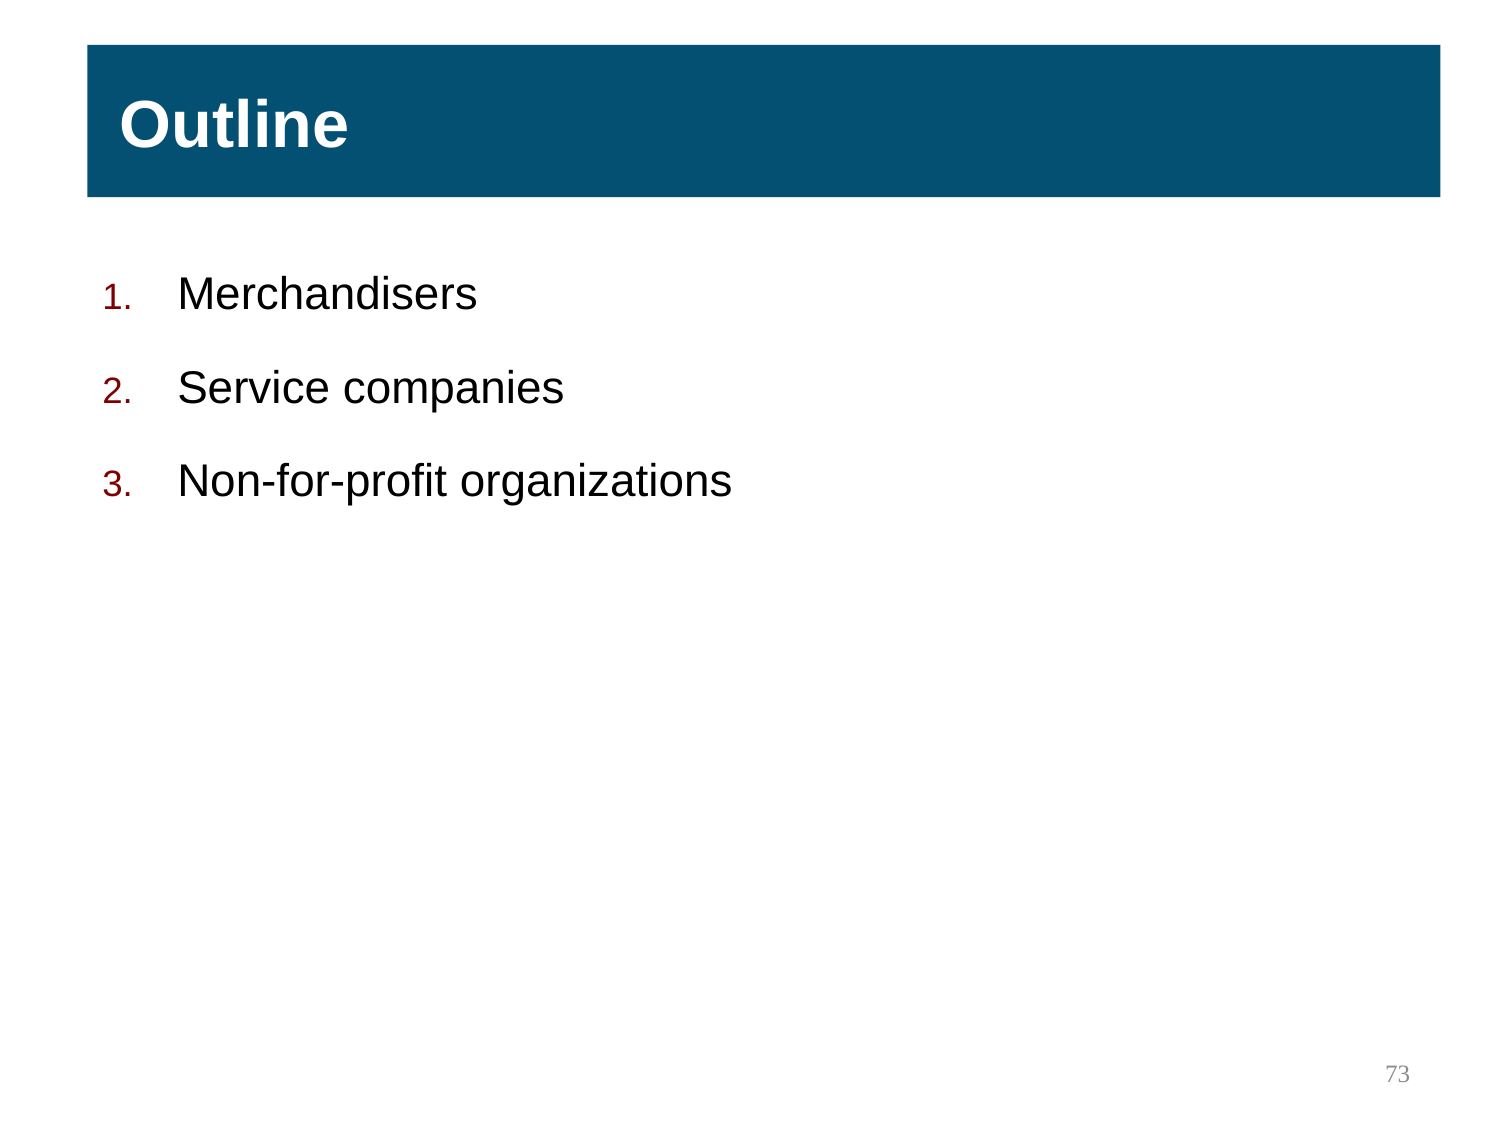

Outline
Merchandisers
Service companies
Non-for-profit organizations
73